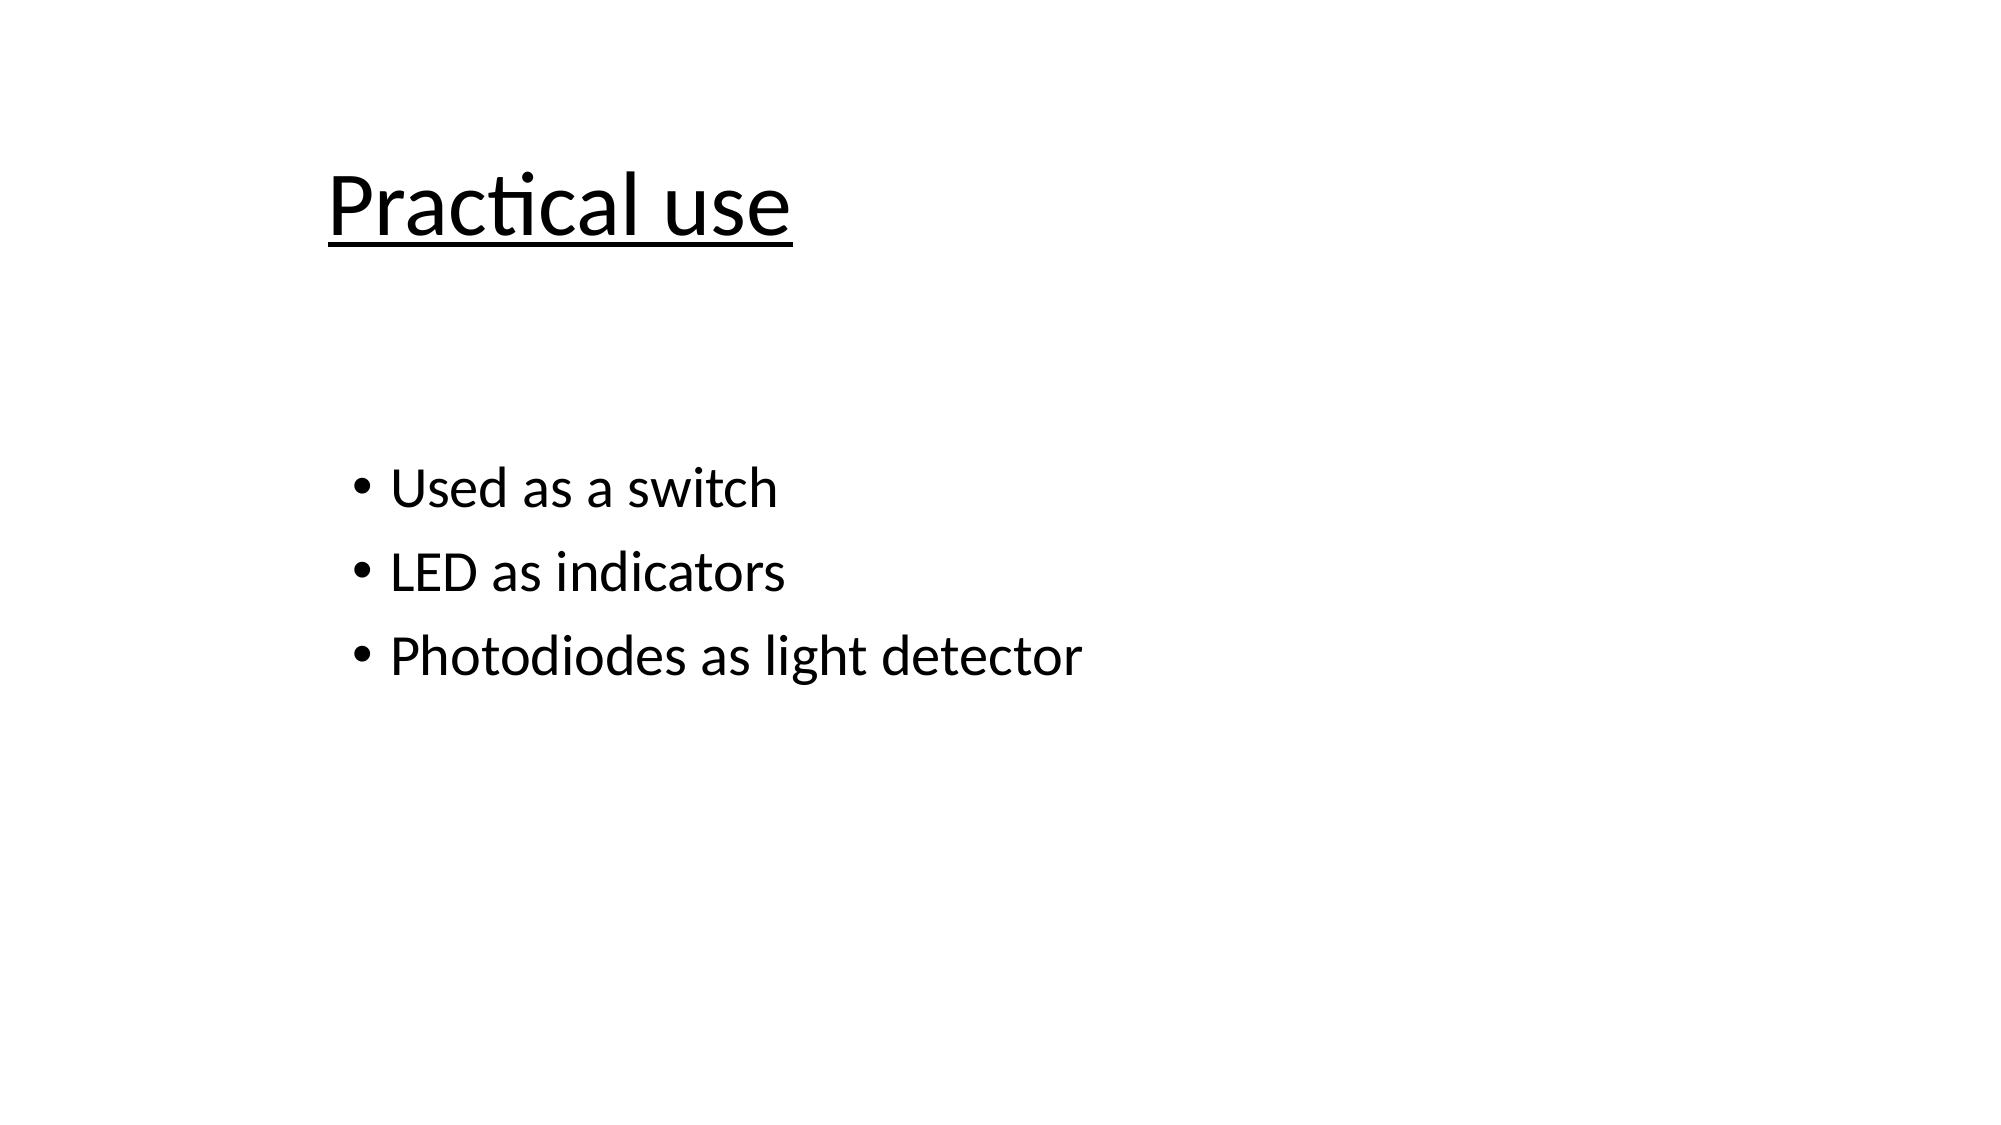

# Practical use
Used as a switch
LED as indicators
Photodiodes as light detector